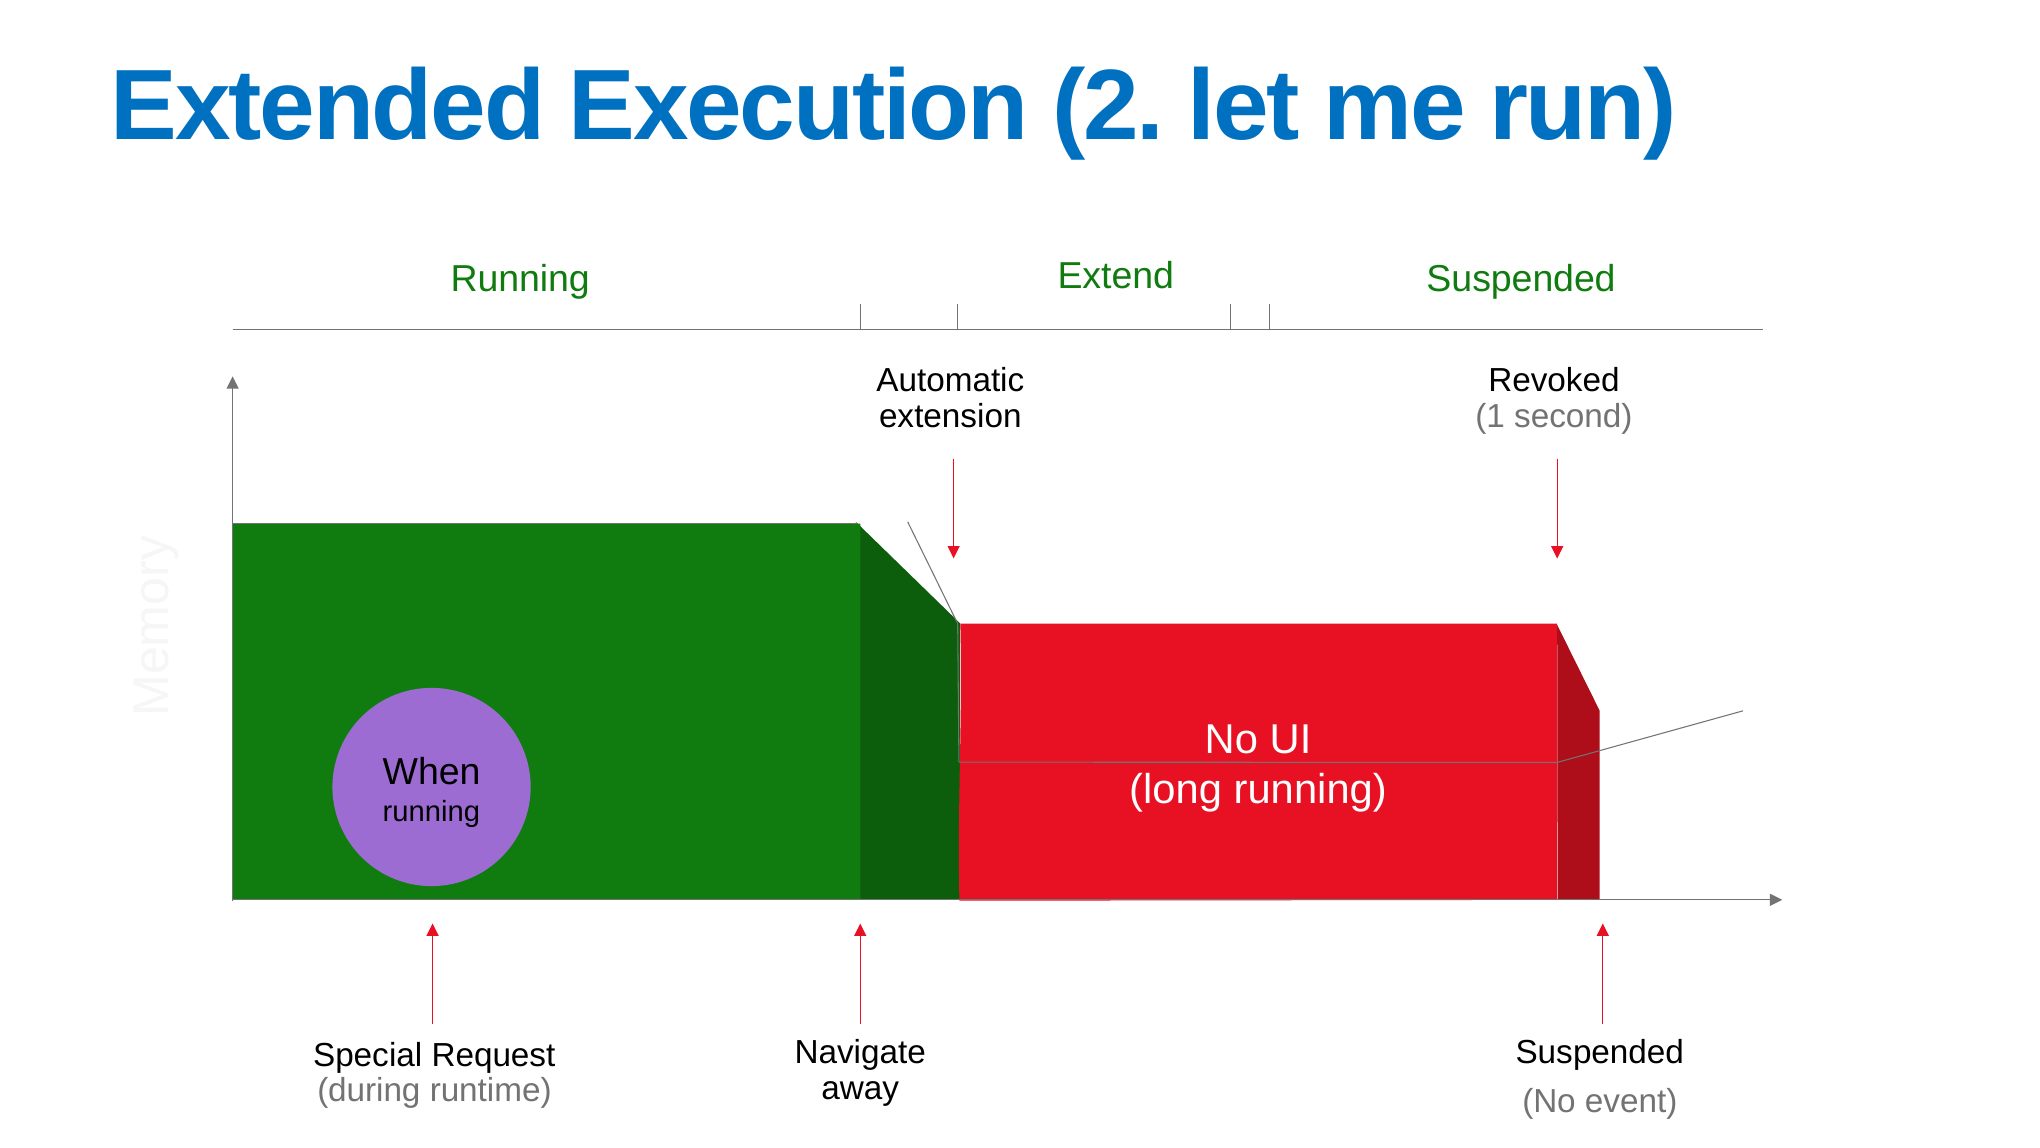

# Extended Execution (2. let me run)
Extend
Running
Suspended
Automatic
extension
Revoked
(1 second)

Memory
No UI
(long running)

When
running

Navigate
away
Suspended
(No event)
Special Request
(during runtime)